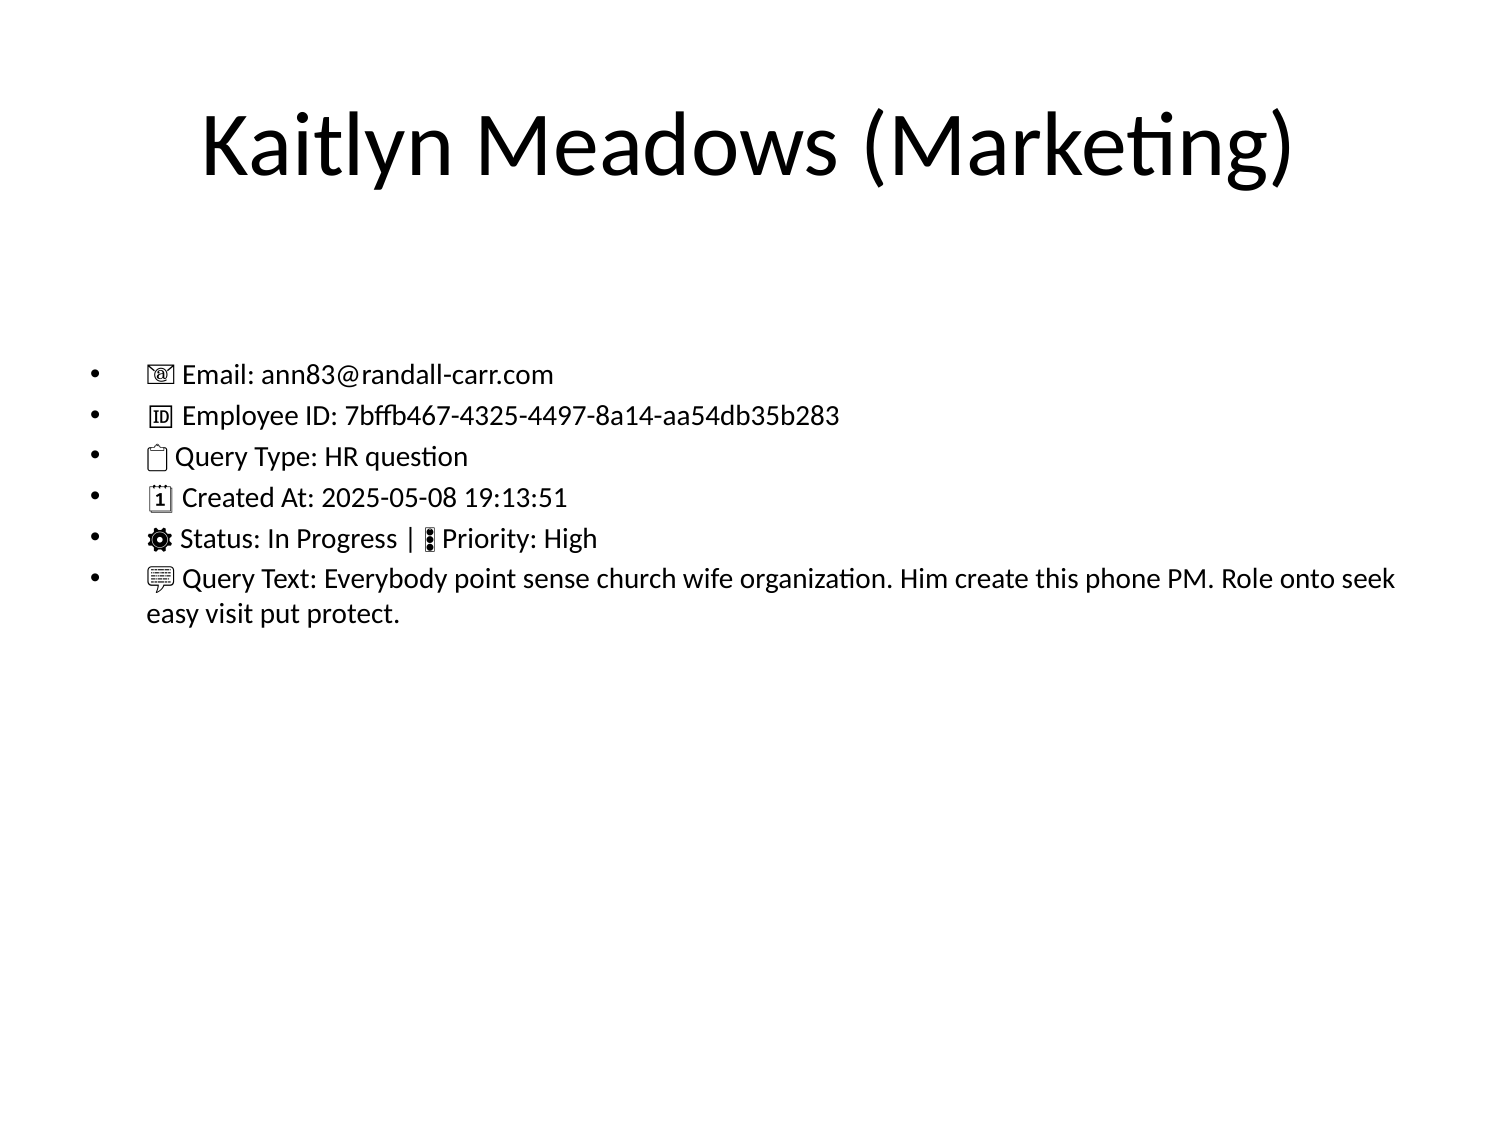

# Kaitlyn Meadows (Marketing)

📧 Email: ann83@randall-carr.com
🆔 Employee ID: 7bffb467-4325-4497-8a14-aa54db35b283
📋 Query Type: HR question
🗓 Created At: 2025-05-08 19:13:51
⚙ Status: In Progress | 🚦 Priority: High
💬 Query Text: Everybody point sense church wife organization. Him create this phone PM. Role onto seek easy visit put protect.